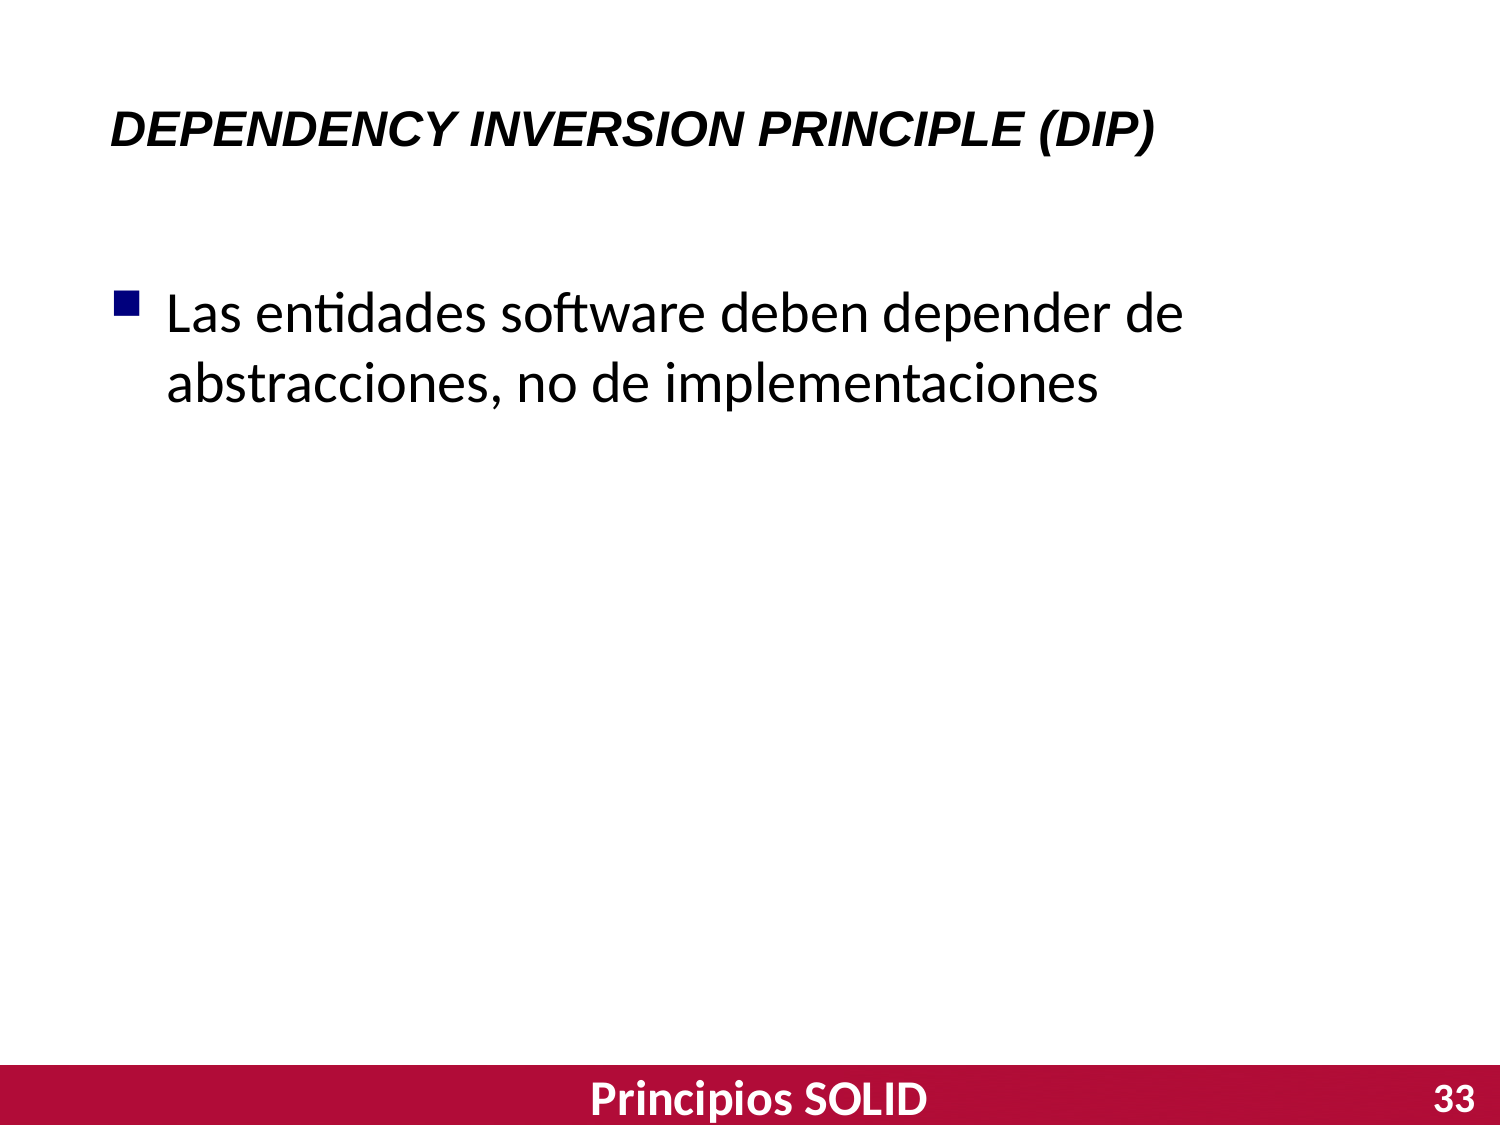

DEPENDENCY INVERSION PRINCIPLE (DIP)
Las entidades software deben depender de abstracciones, no de implementaciones
Principios SOLID